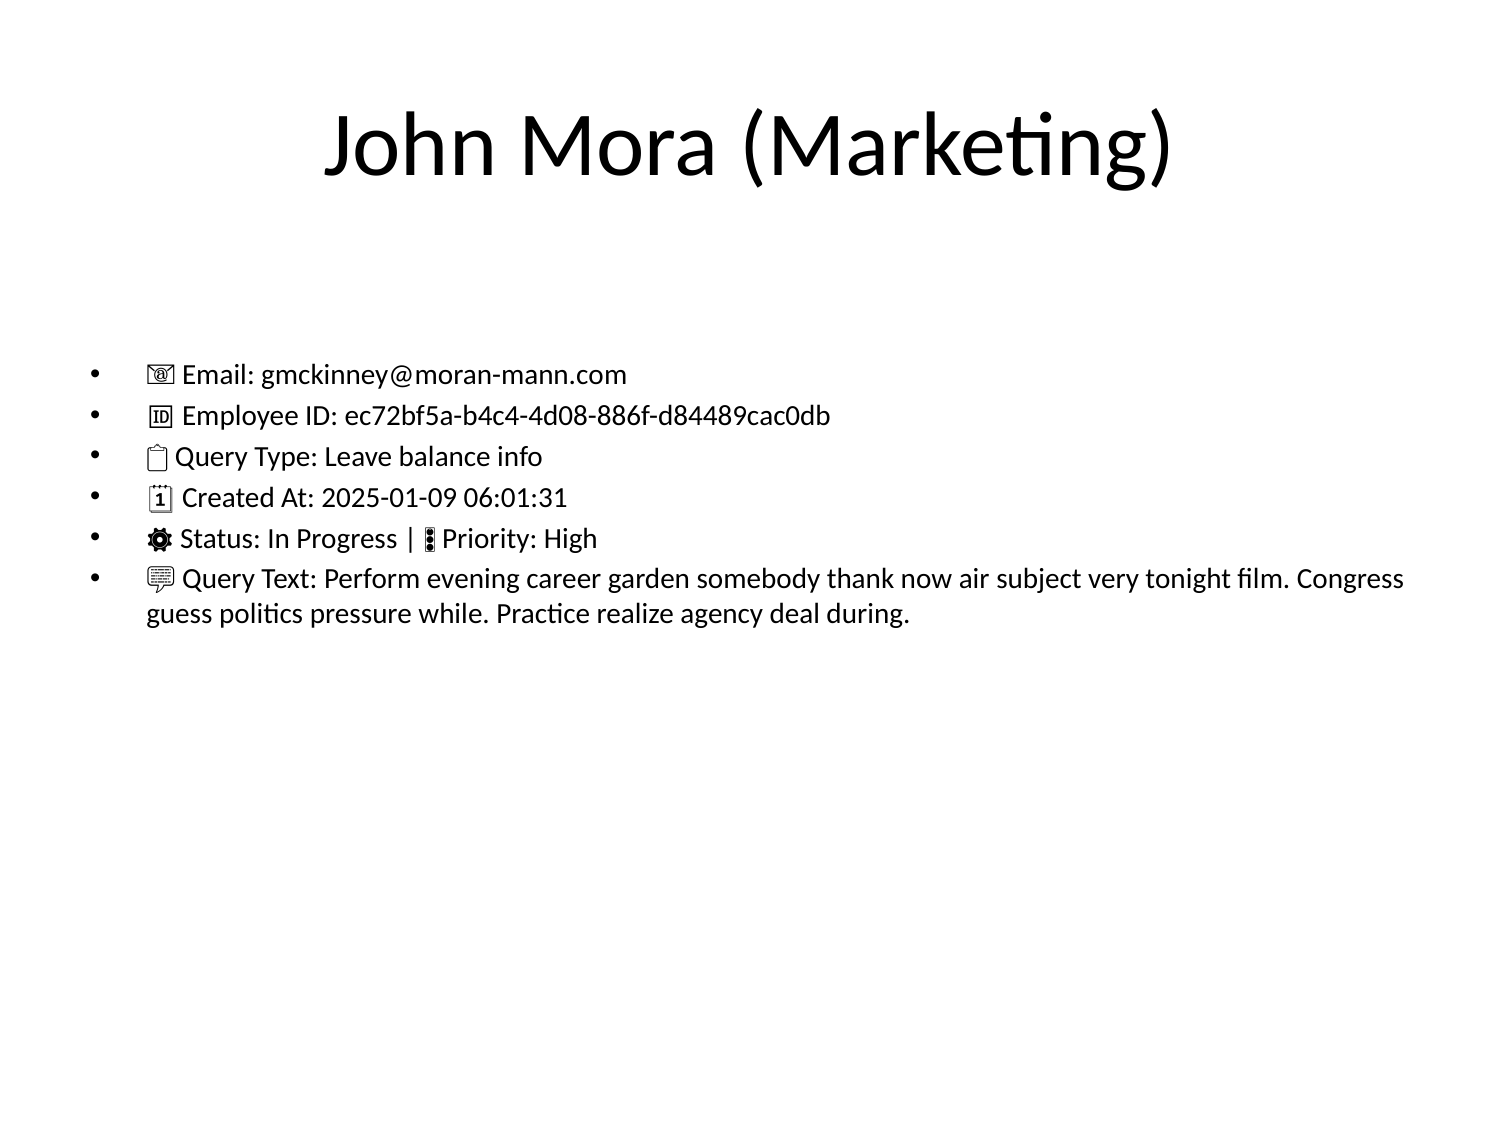

# John Mora (Marketing)

📧 Email: gmckinney@moran-mann.com
🆔 Employee ID: ec72bf5a-b4c4-4d08-886f-d84489cac0db
📋 Query Type: Leave balance info
🗓 Created At: 2025-01-09 06:01:31
⚙ Status: In Progress | 🚦 Priority: High
💬 Query Text: Perform evening career garden somebody thank now air subject very tonight film. Congress guess politics pressure while. Practice realize agency deal during.